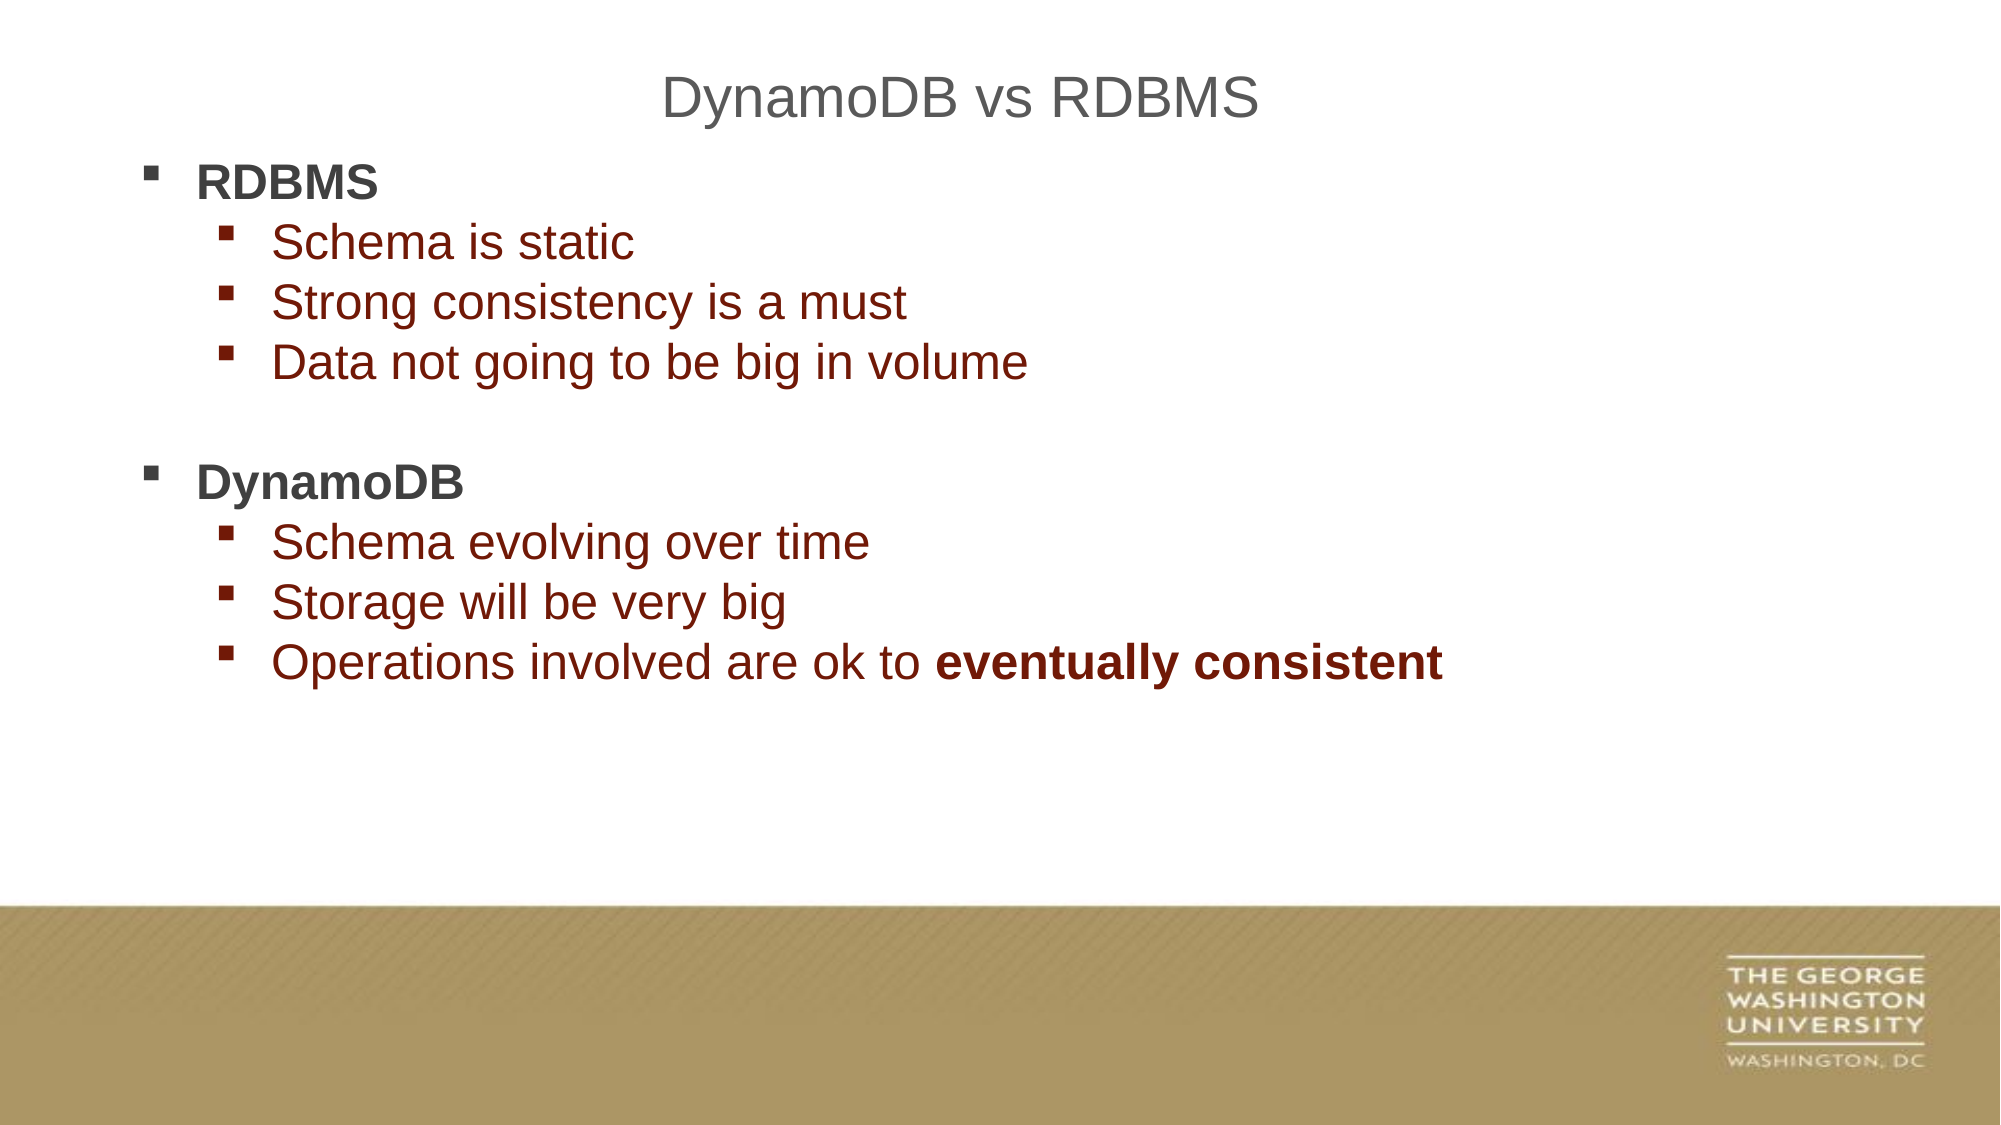

DynamoDB vs RDBMS
RDBMS
Schema is static
Strong consistency is a must
Data not going to be big in volume

DynamoDB
Schema evolving over time
Storage will be very big
Operations involved are ok to eventually consistent